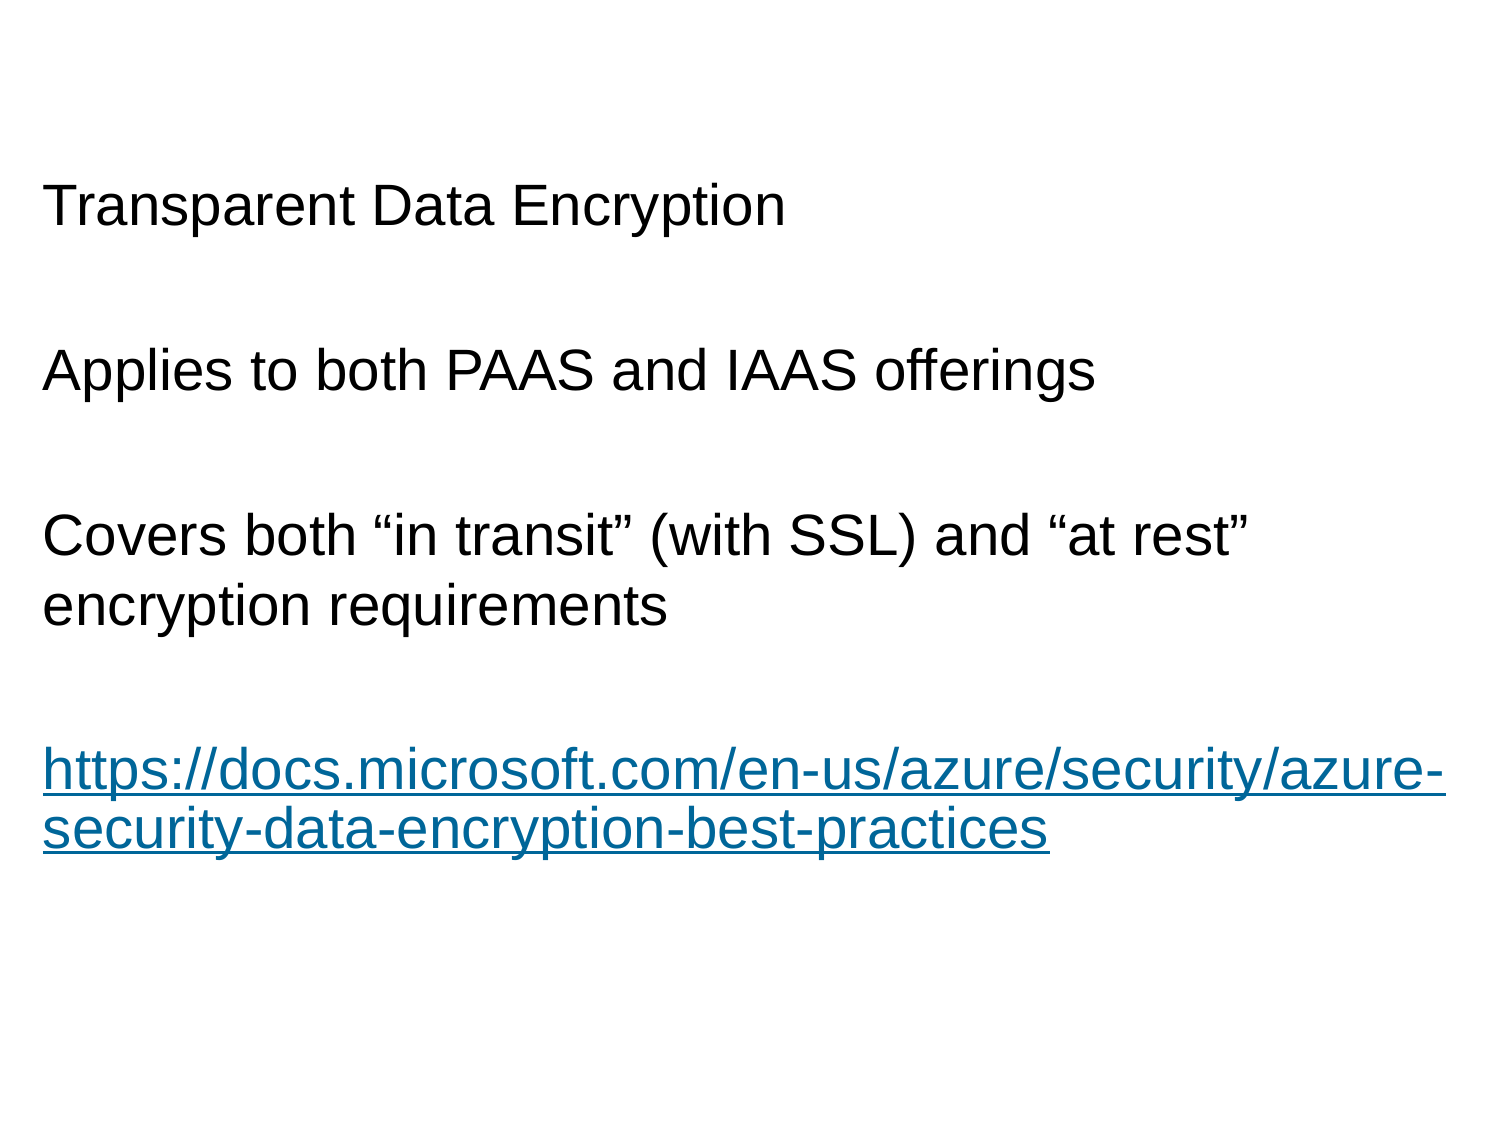

# SQL Server TDE
Transparent Data Encryption

Applies to both PAAS and IAAS offerings

Covers both “in transit” (with SSL) and “at rest” encryption requirements

https://docs.microsoft.com/en-us/azure/security/azure-security-data-encryption-best-practices